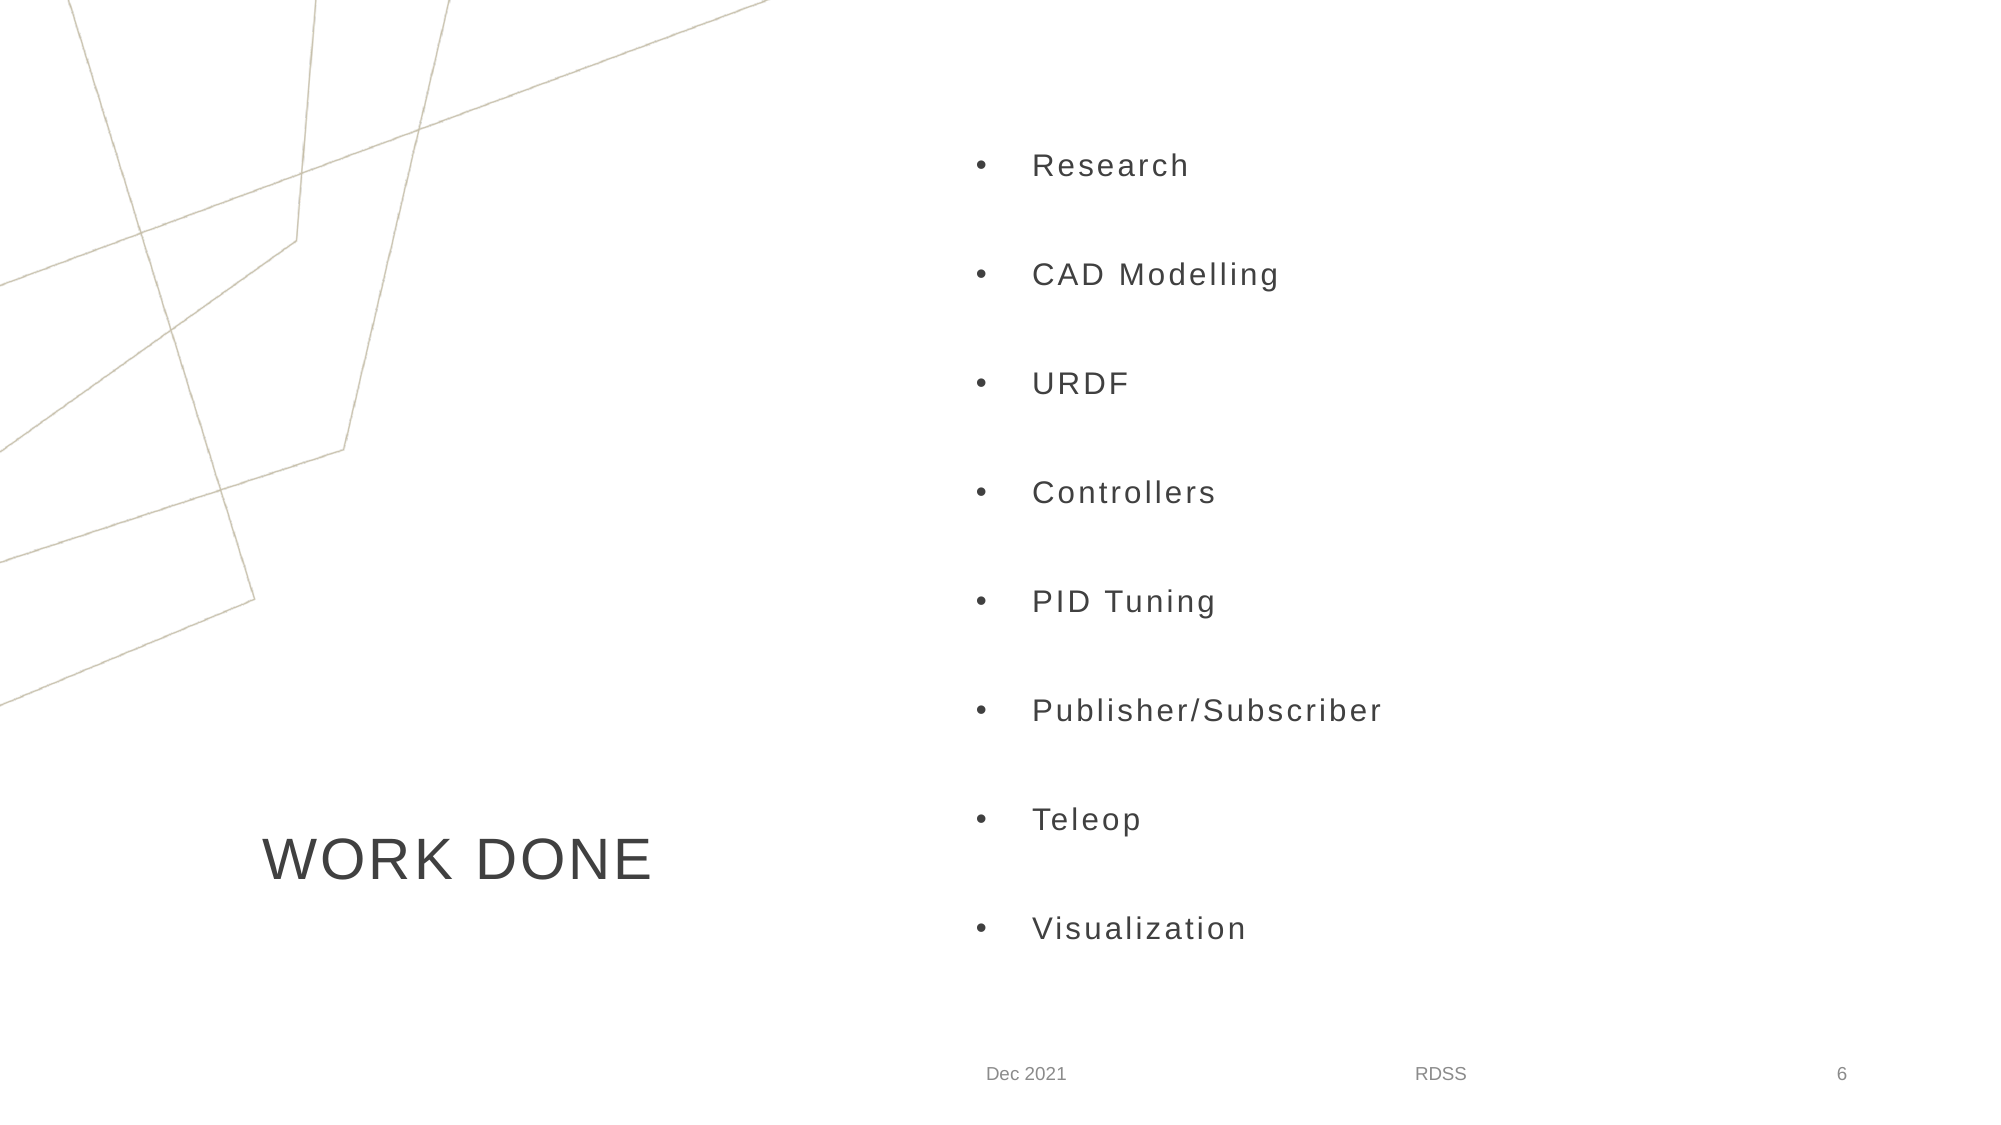

Research

CAD Modelling

URDF

Controllers

PID Tuning

Publisher/Subscriber

Teleop

Visualization
# Work done
Dec 2021
RDSS
6